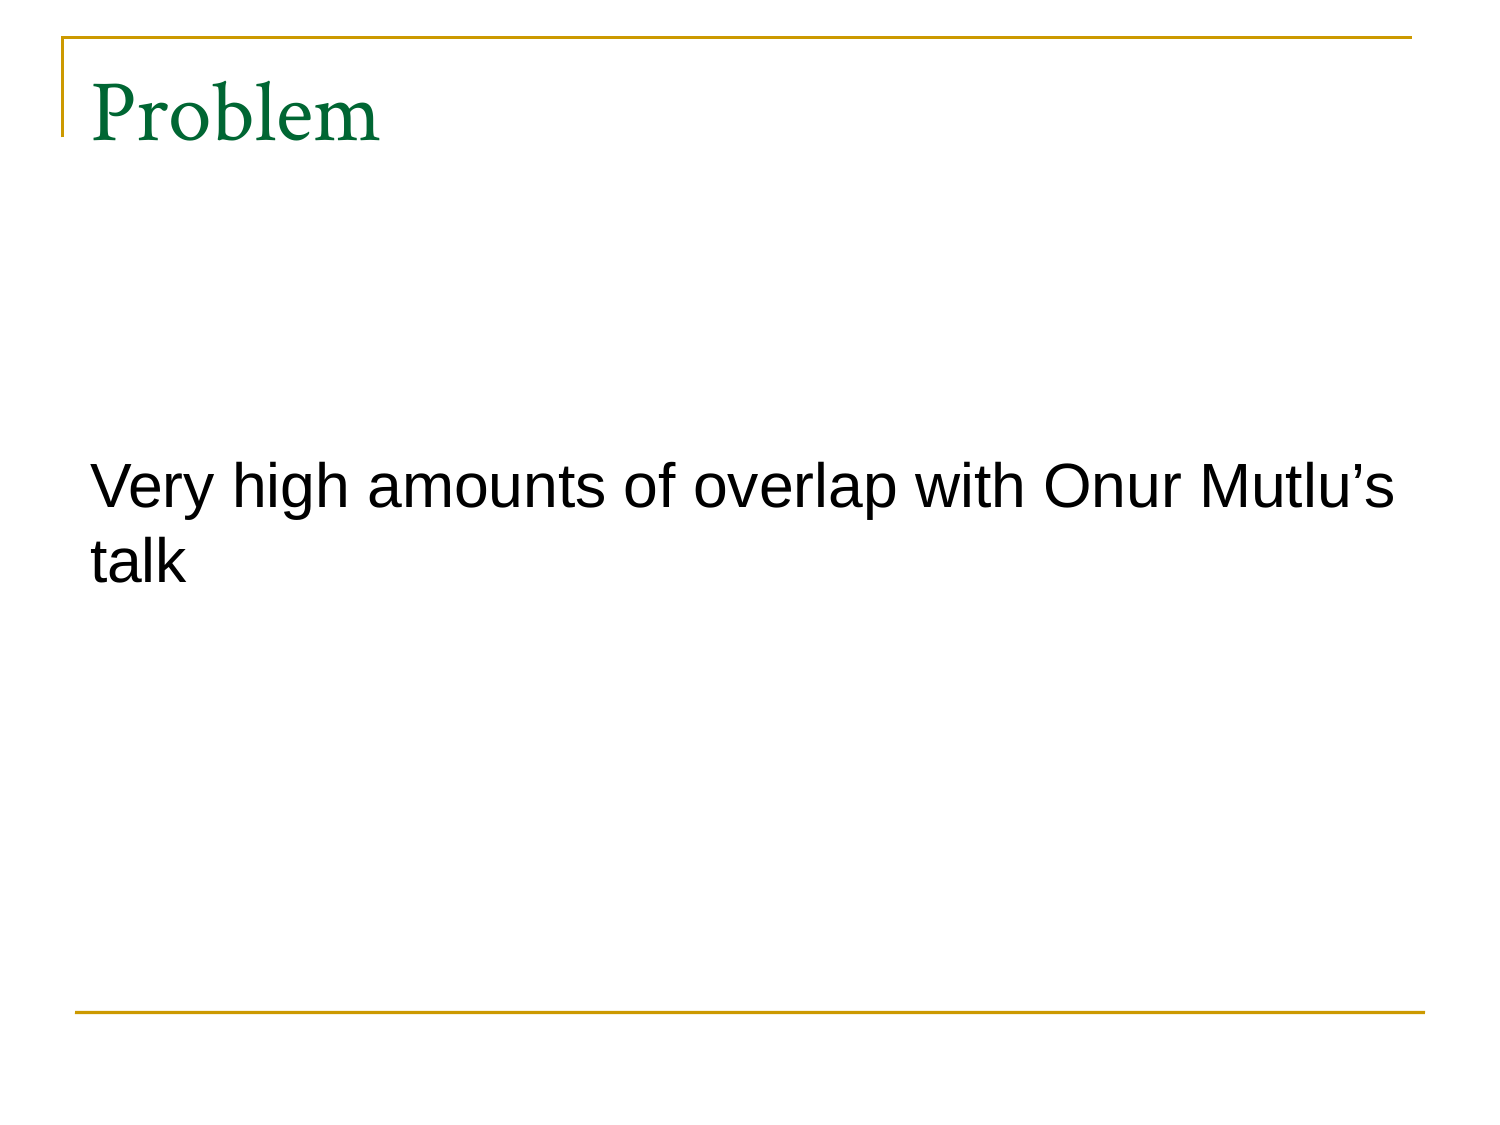

# Problem
Very high amounts of overlap with Onur Mutlu’s talk